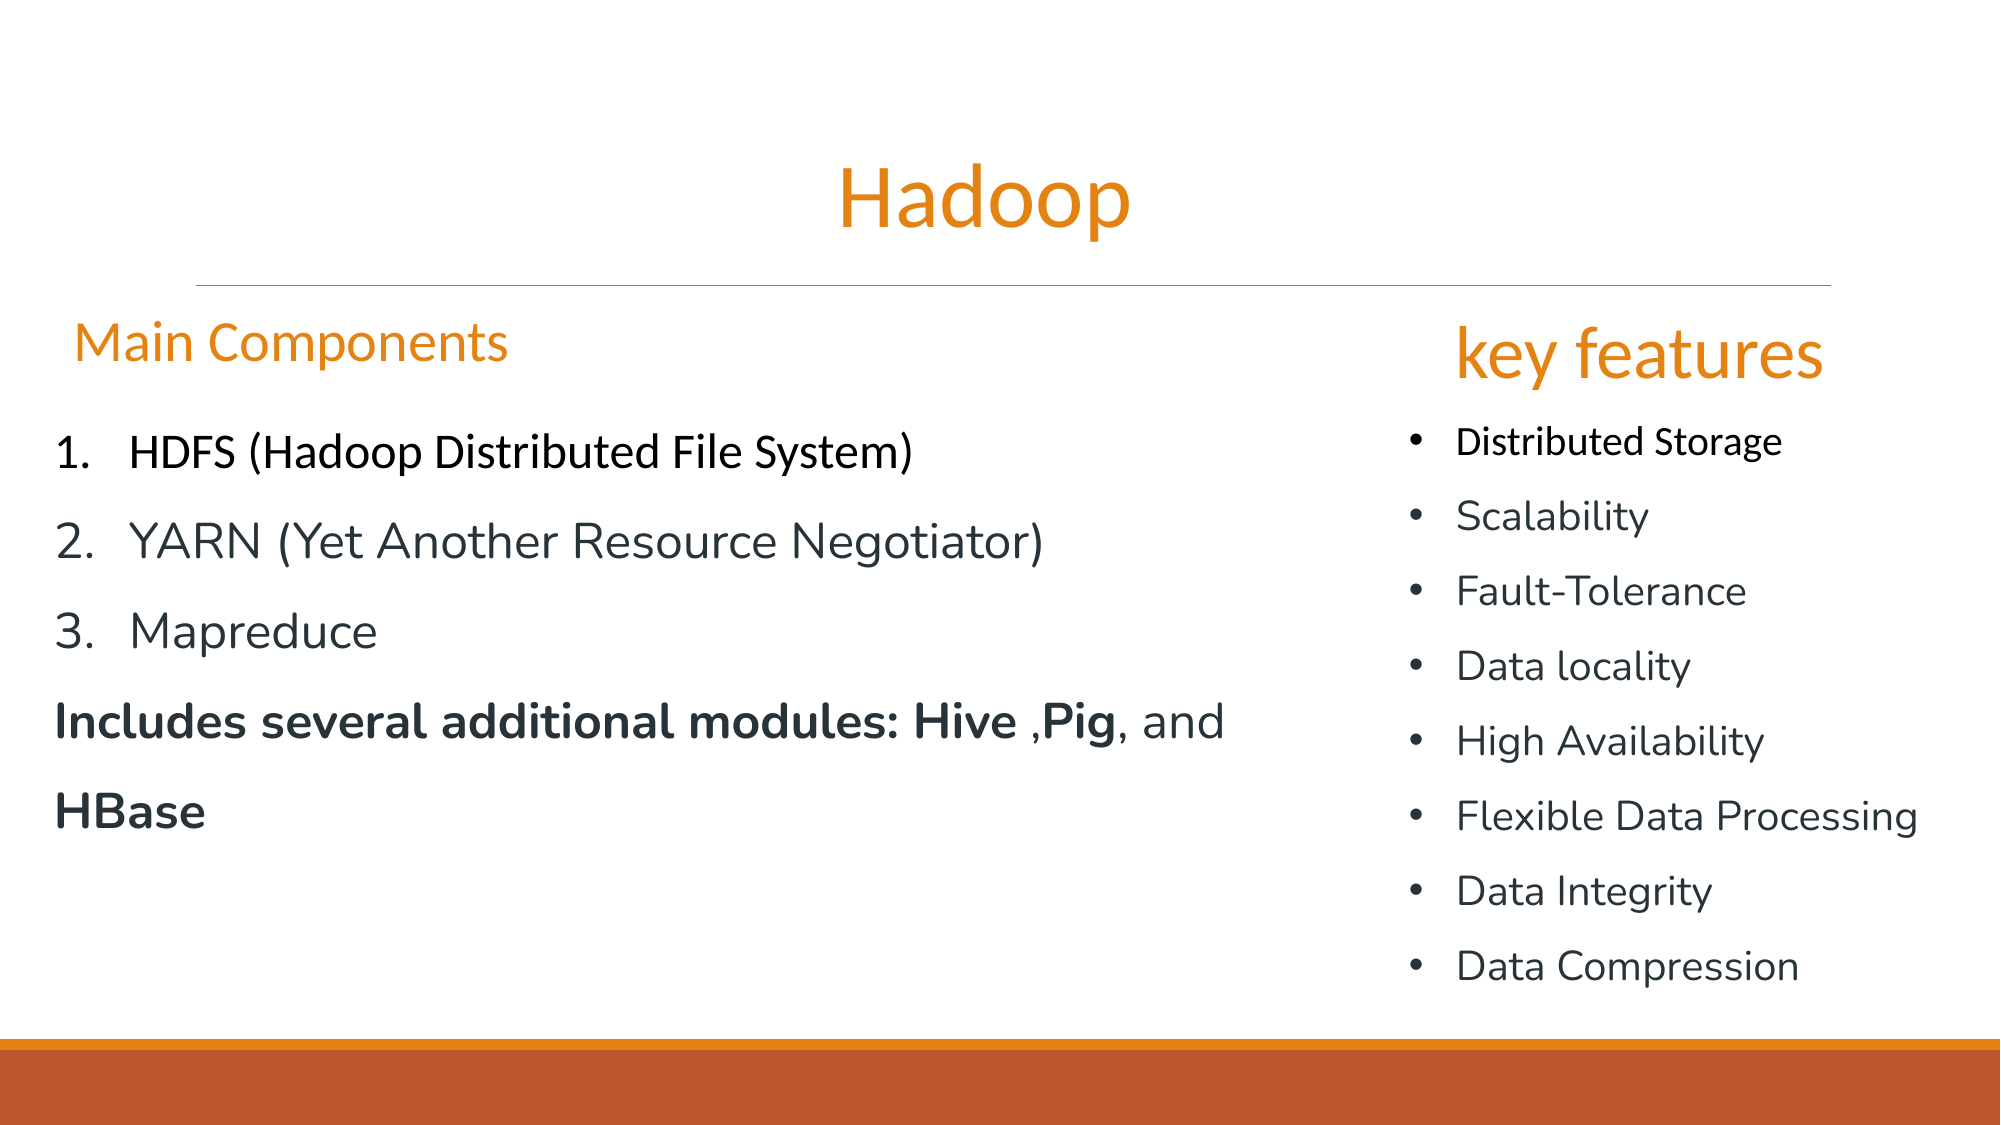

Hadoop
Main Components
key features
HDFS (Hadoop Distributed File System)
YARN (Yet Another Resource Negotiator)
Mapreduce
Includes several additional modules: Hive ,Pig, and HBase
Distributed Storage
Scalability
Fault-Tolerance
Data locality
High Availability
Flexible Data Processing
Data Integrity
Data Compression